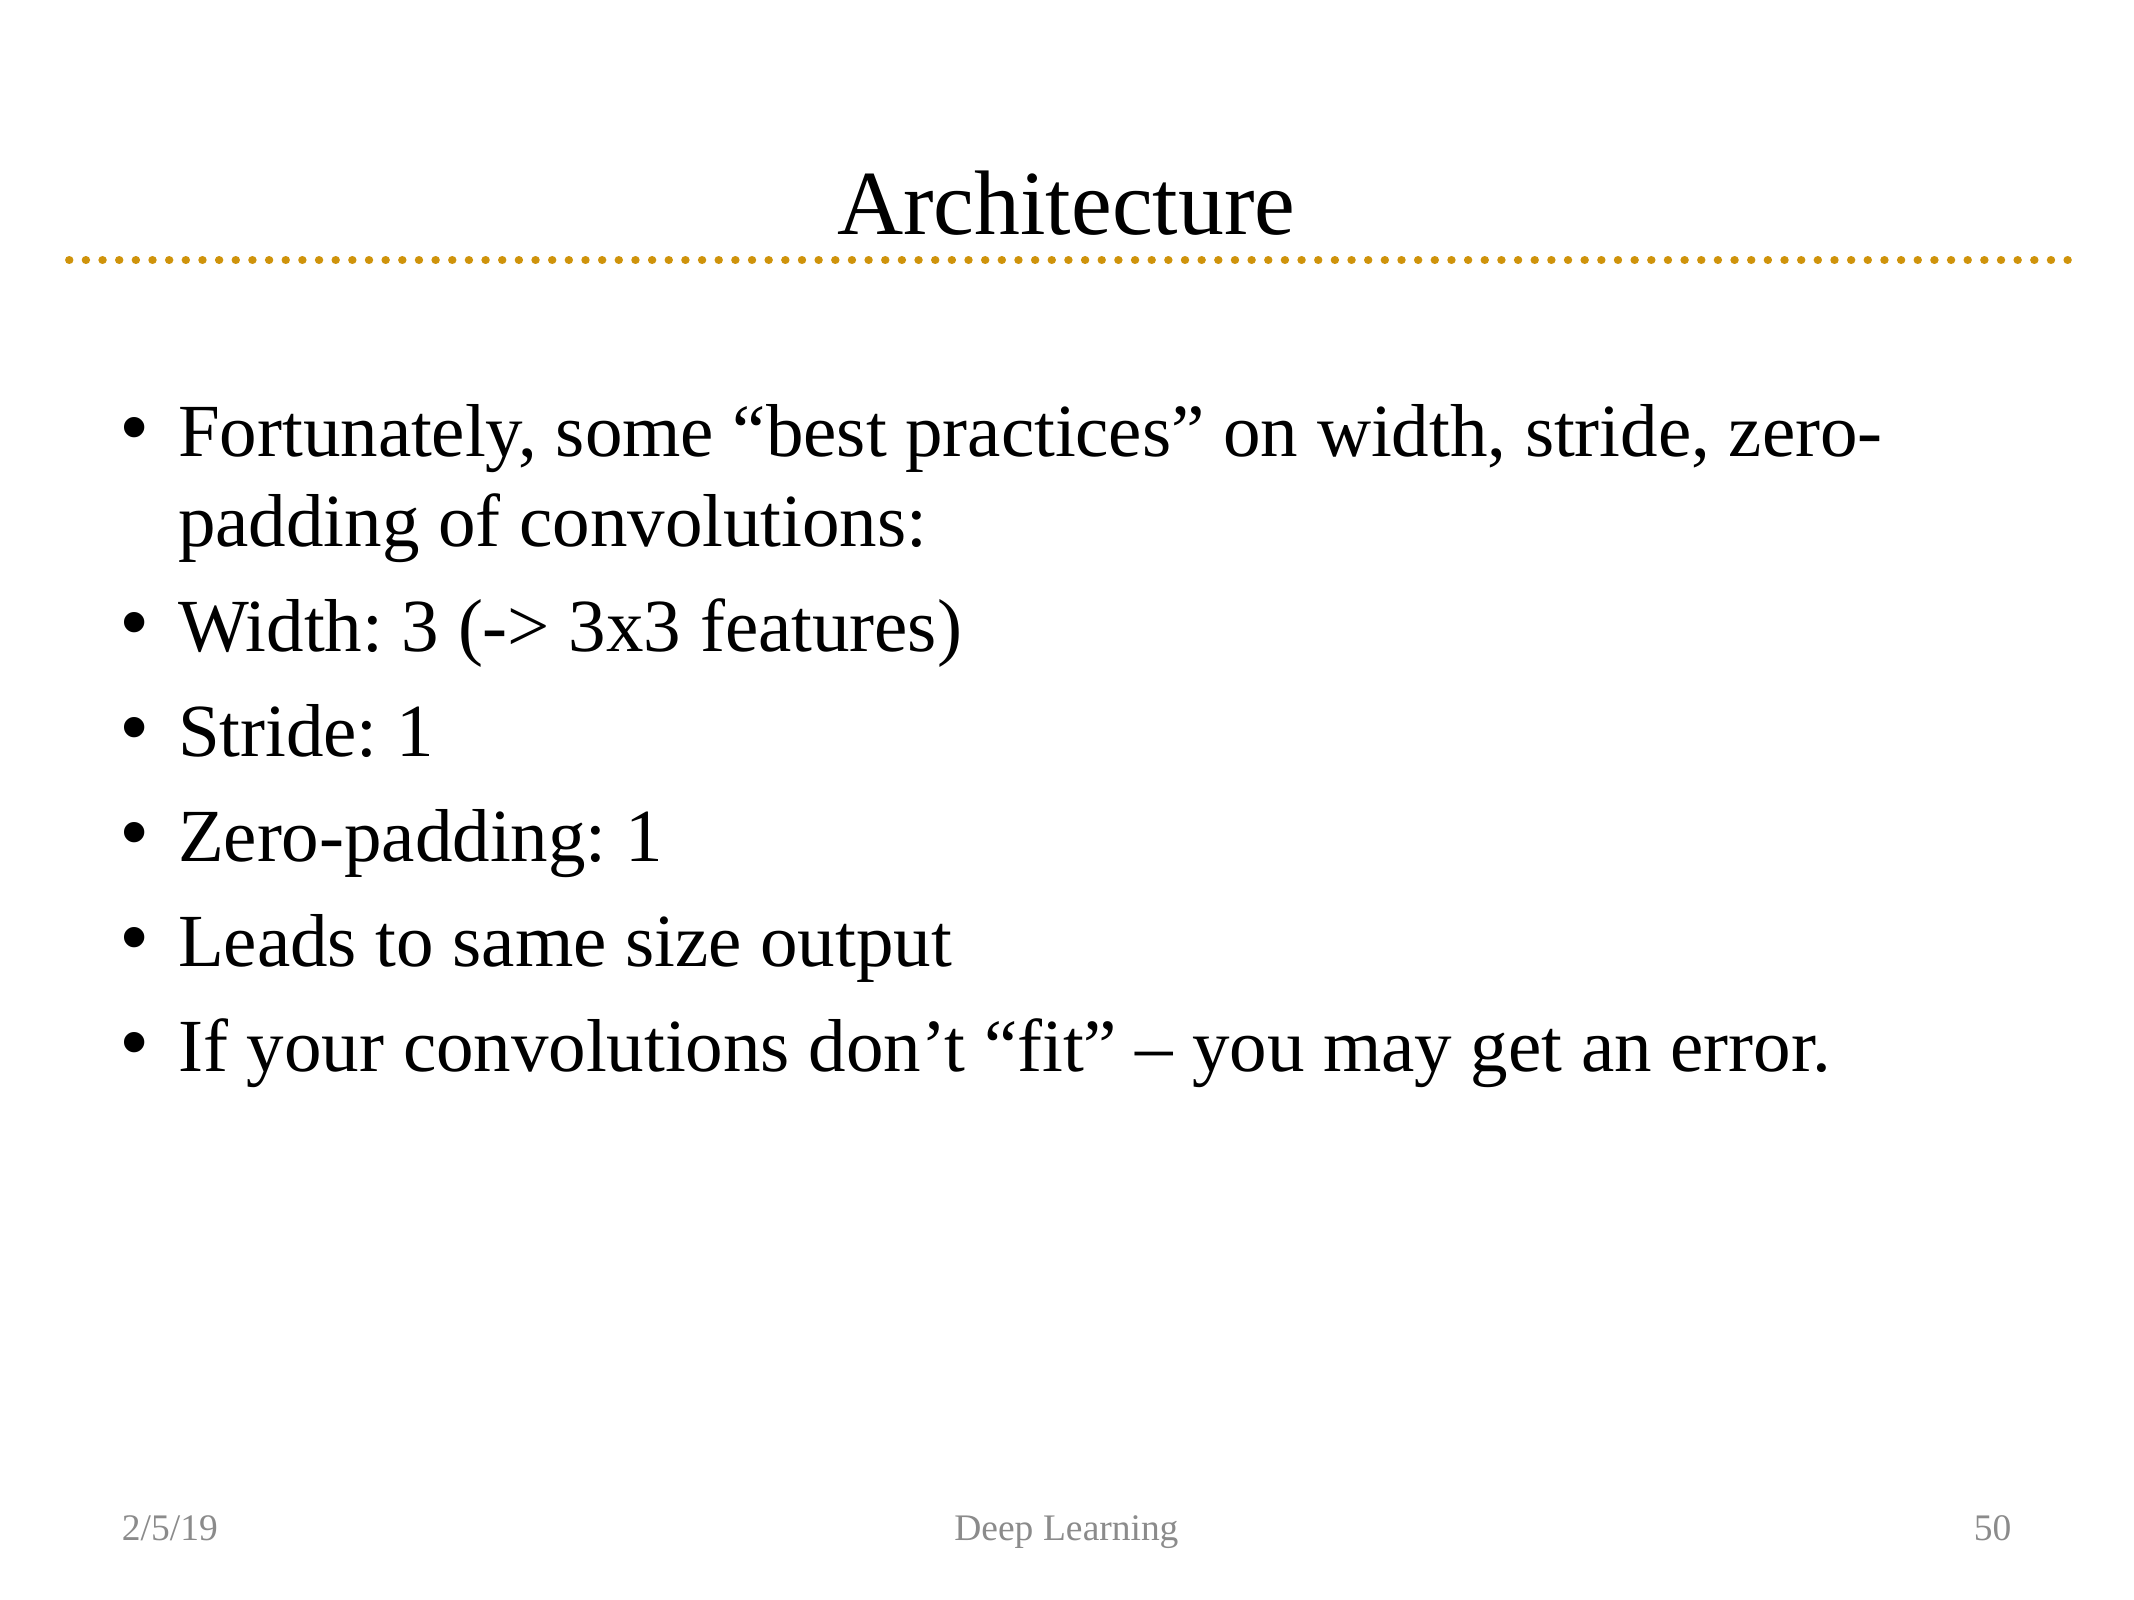

# Architecture
Fortunately, some “best practices” on width, stride, zero-padding of convolutions:
Width: 3 (-> 3x3 features)
Stride: 1
Zero-padding: 1
Leads to same size output
If your convolutions don’t “fit” – you may get an error.

2/5/19
Deep Learning
50